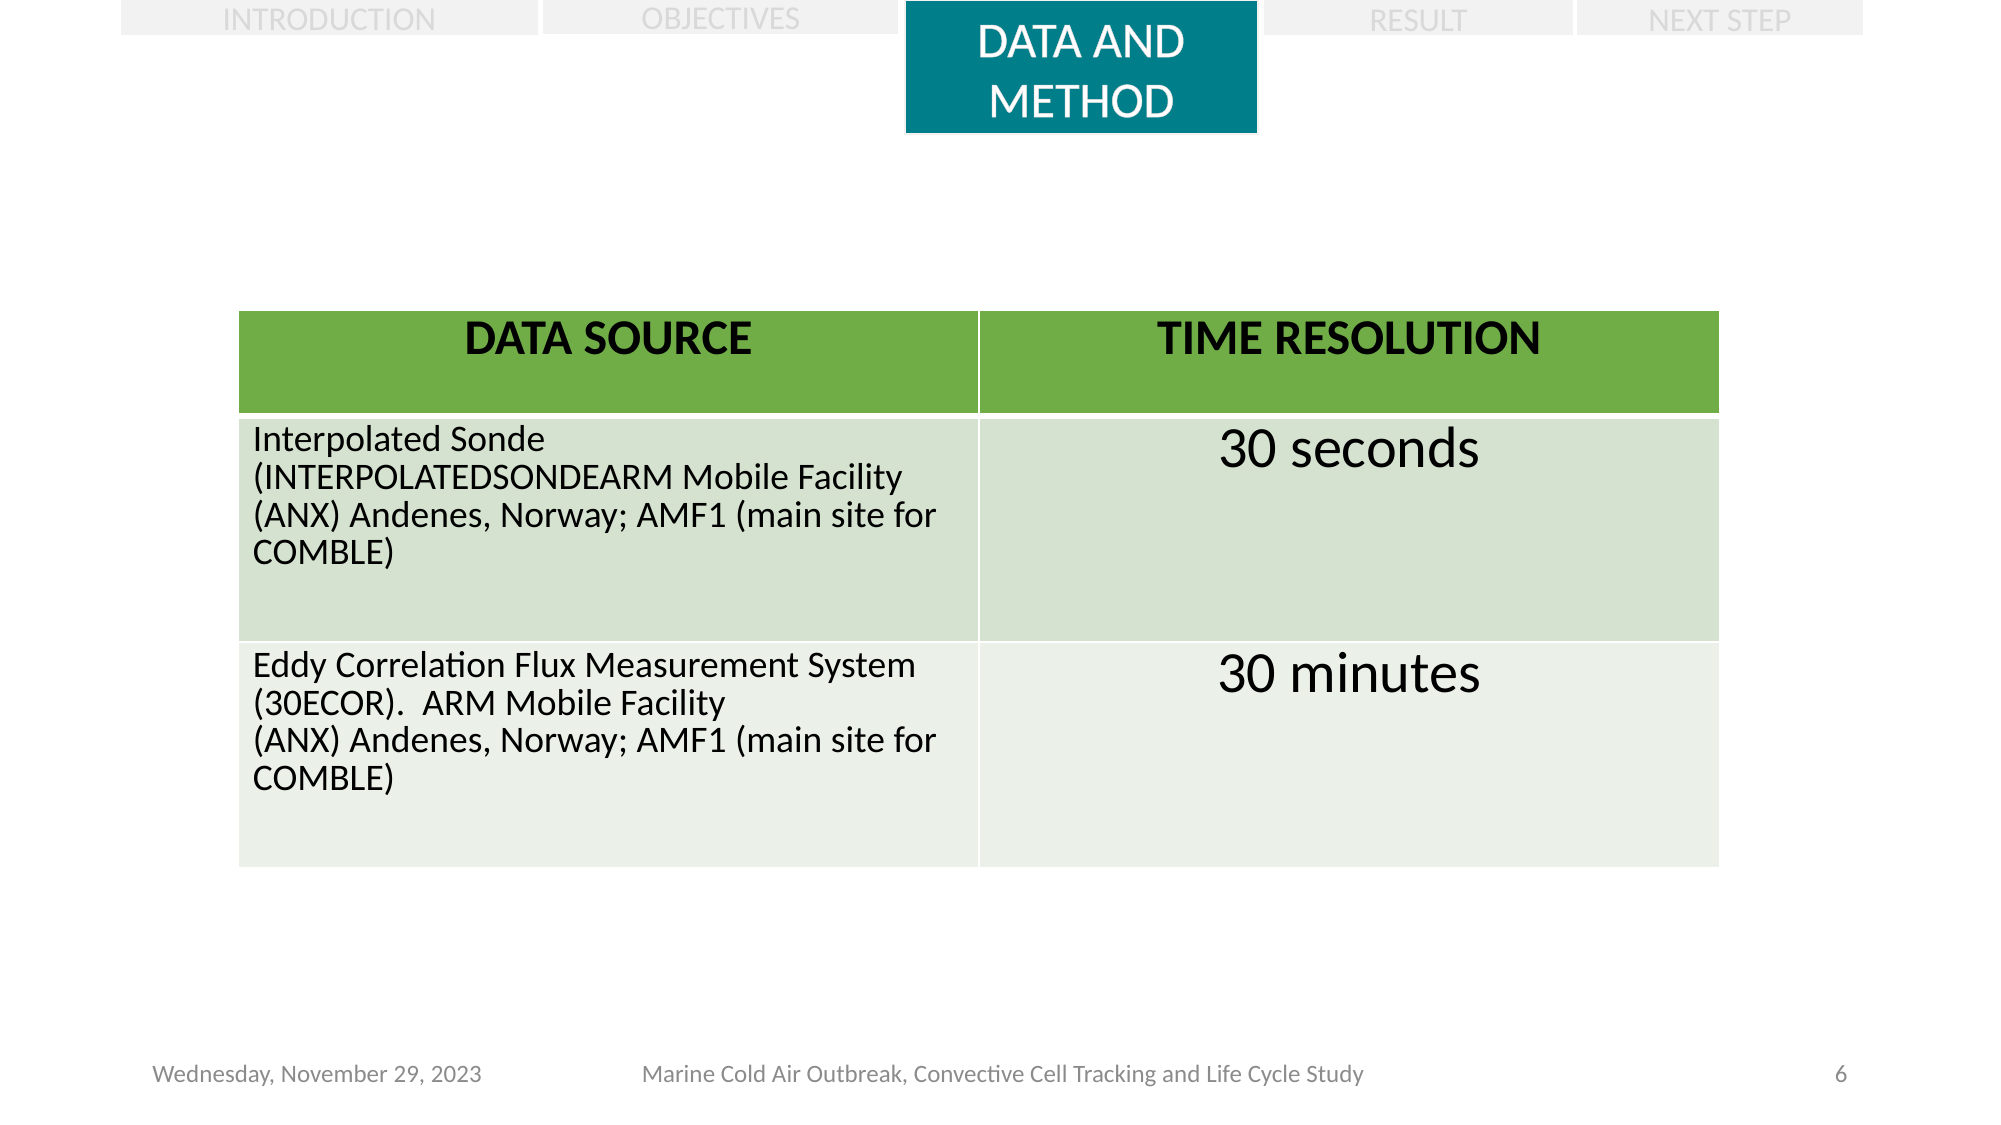

OBJECTIVES
DATA AND METHOD
INTRODUCTION
RESULT
NEXT STEP
| DATA SOURCE | TIME RESOLUTION |
| --- | --- |
| Interpolated Sonde (INTERPOLATEDSONDEARM Mobile Facility (ANX) Andenes, Norway; AMF1 (main site for COMBLE) | 30 seconds |
| Eddy Correlation Flux Measurement System (30ECOR).  ARM Mobile Facility (ANX) Andenes, Norway; AMF1 (main site for COMBLE) | 30 minutes |
Wednesday, November 29, 2023
Marine Cold Air Outbreak, Convective Cell Tracking and Life Cycle Study
6